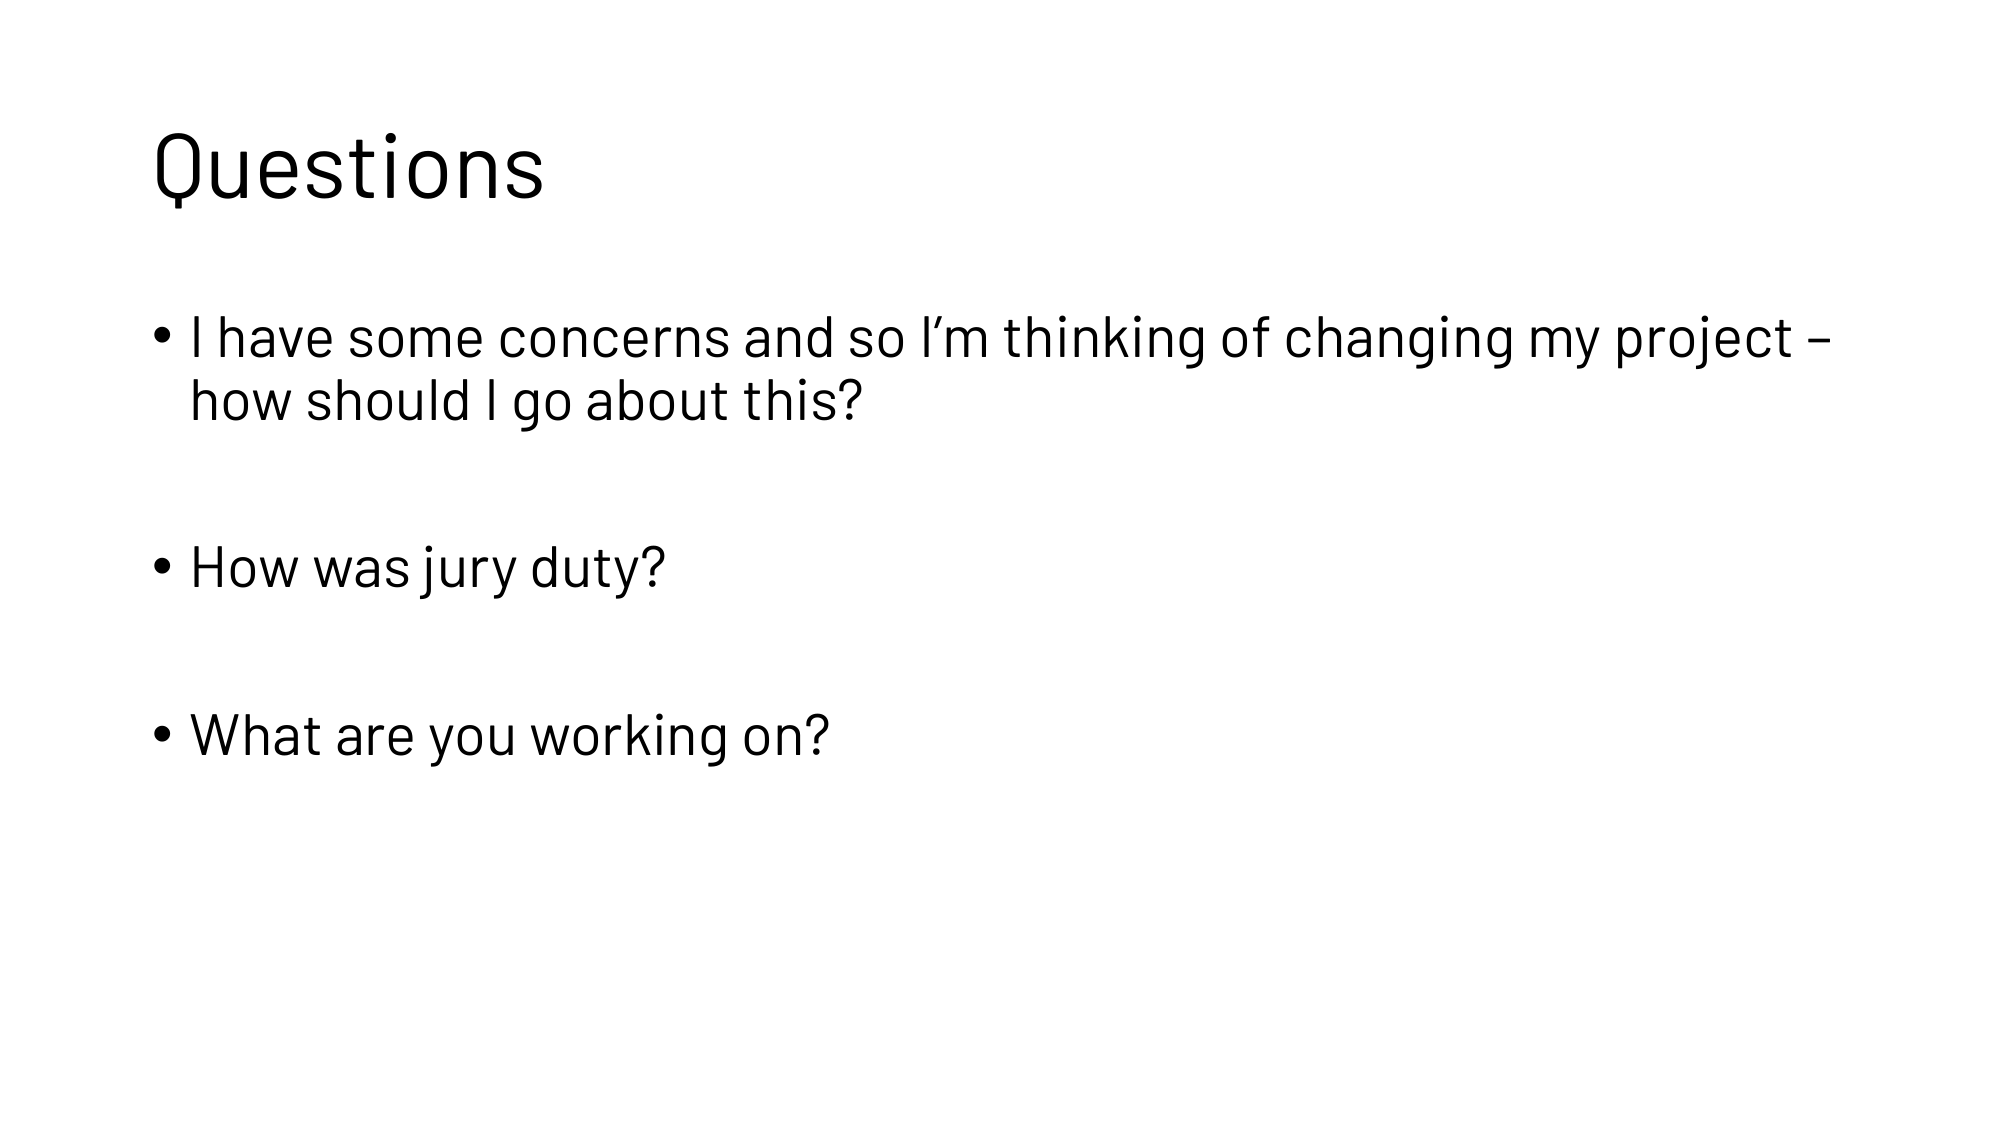

# Questions
I have some concerns and so I’m thinking of changing my project – how should I go about this?

How was jury duty?

What are you working on?